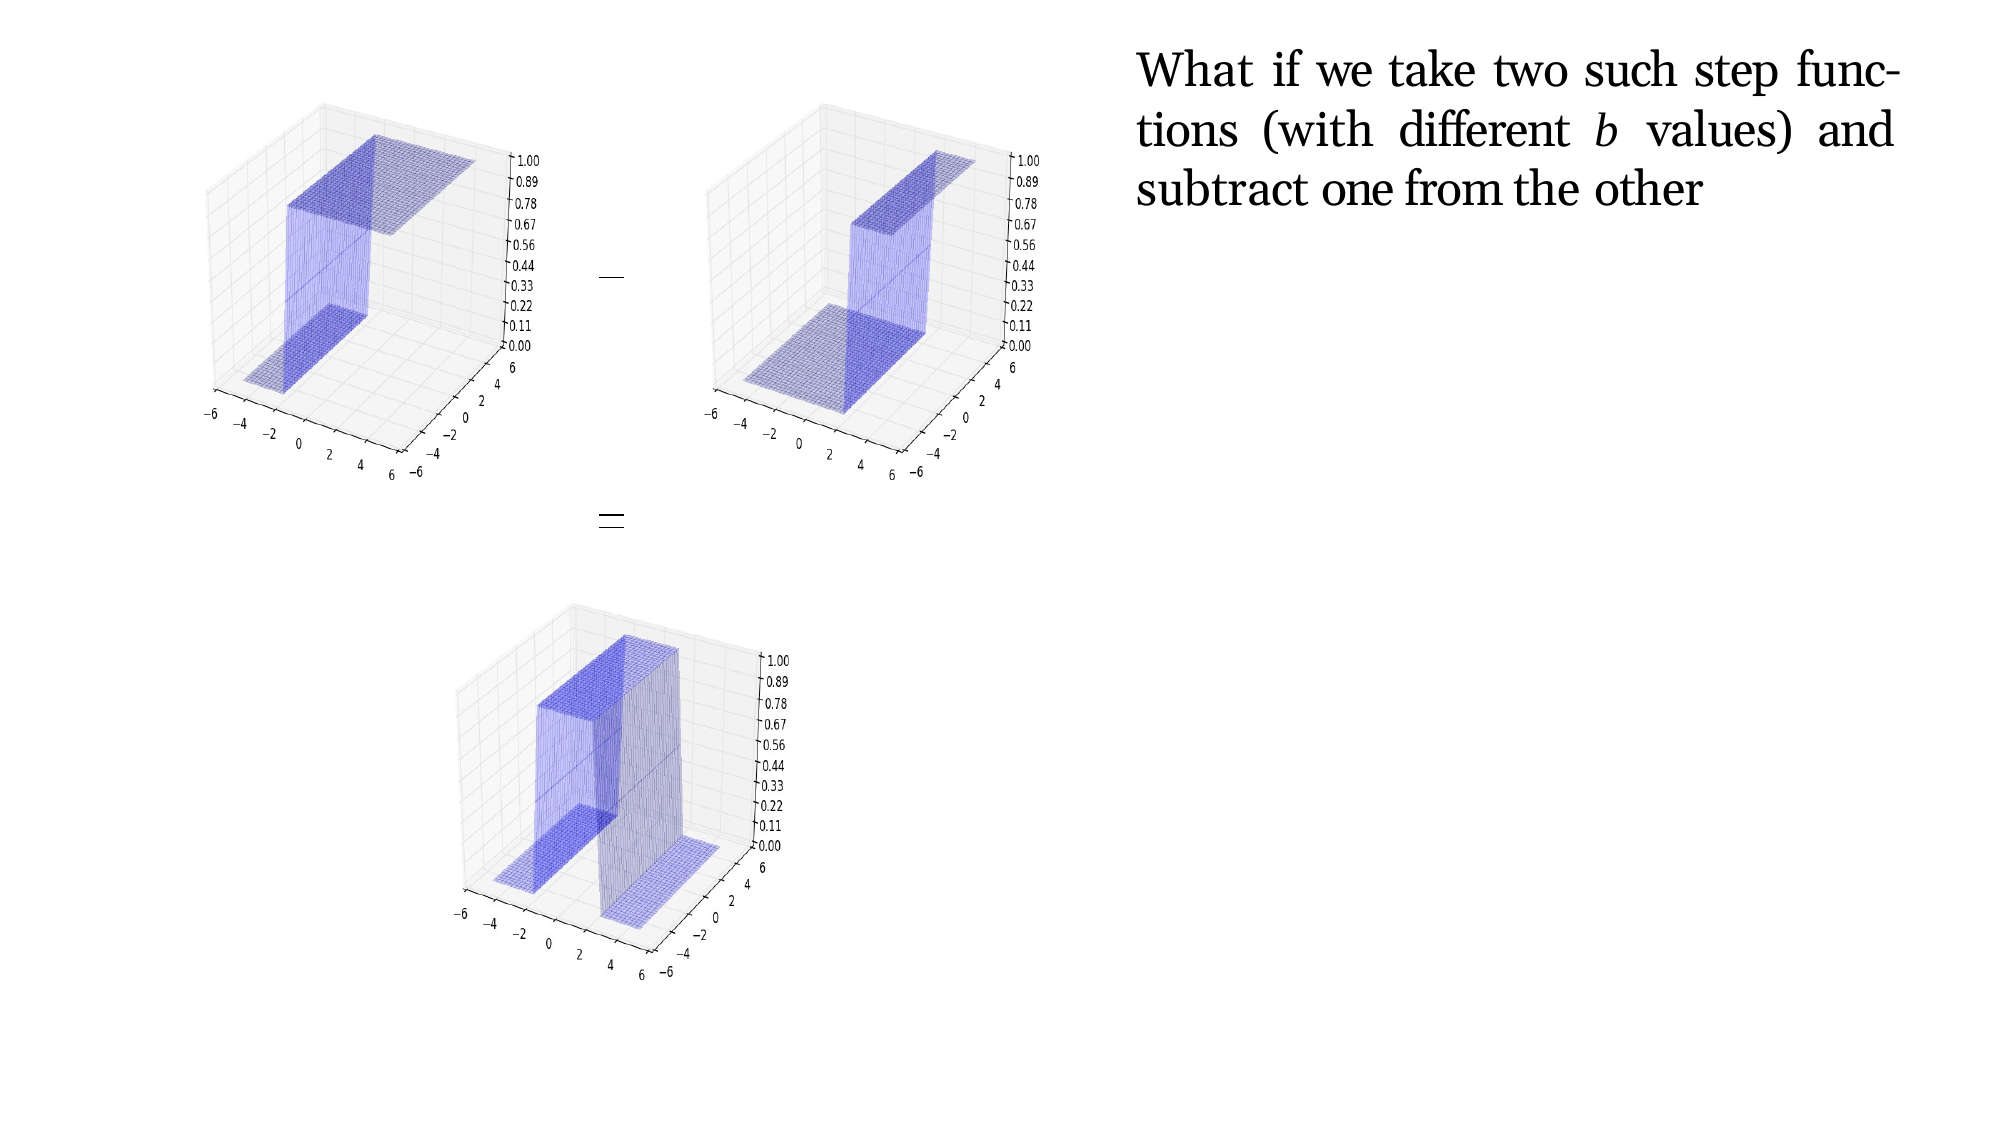

What if we take two such step func-  tions (with different b values) and  subtract one from the other

Mitesh M. Khapra